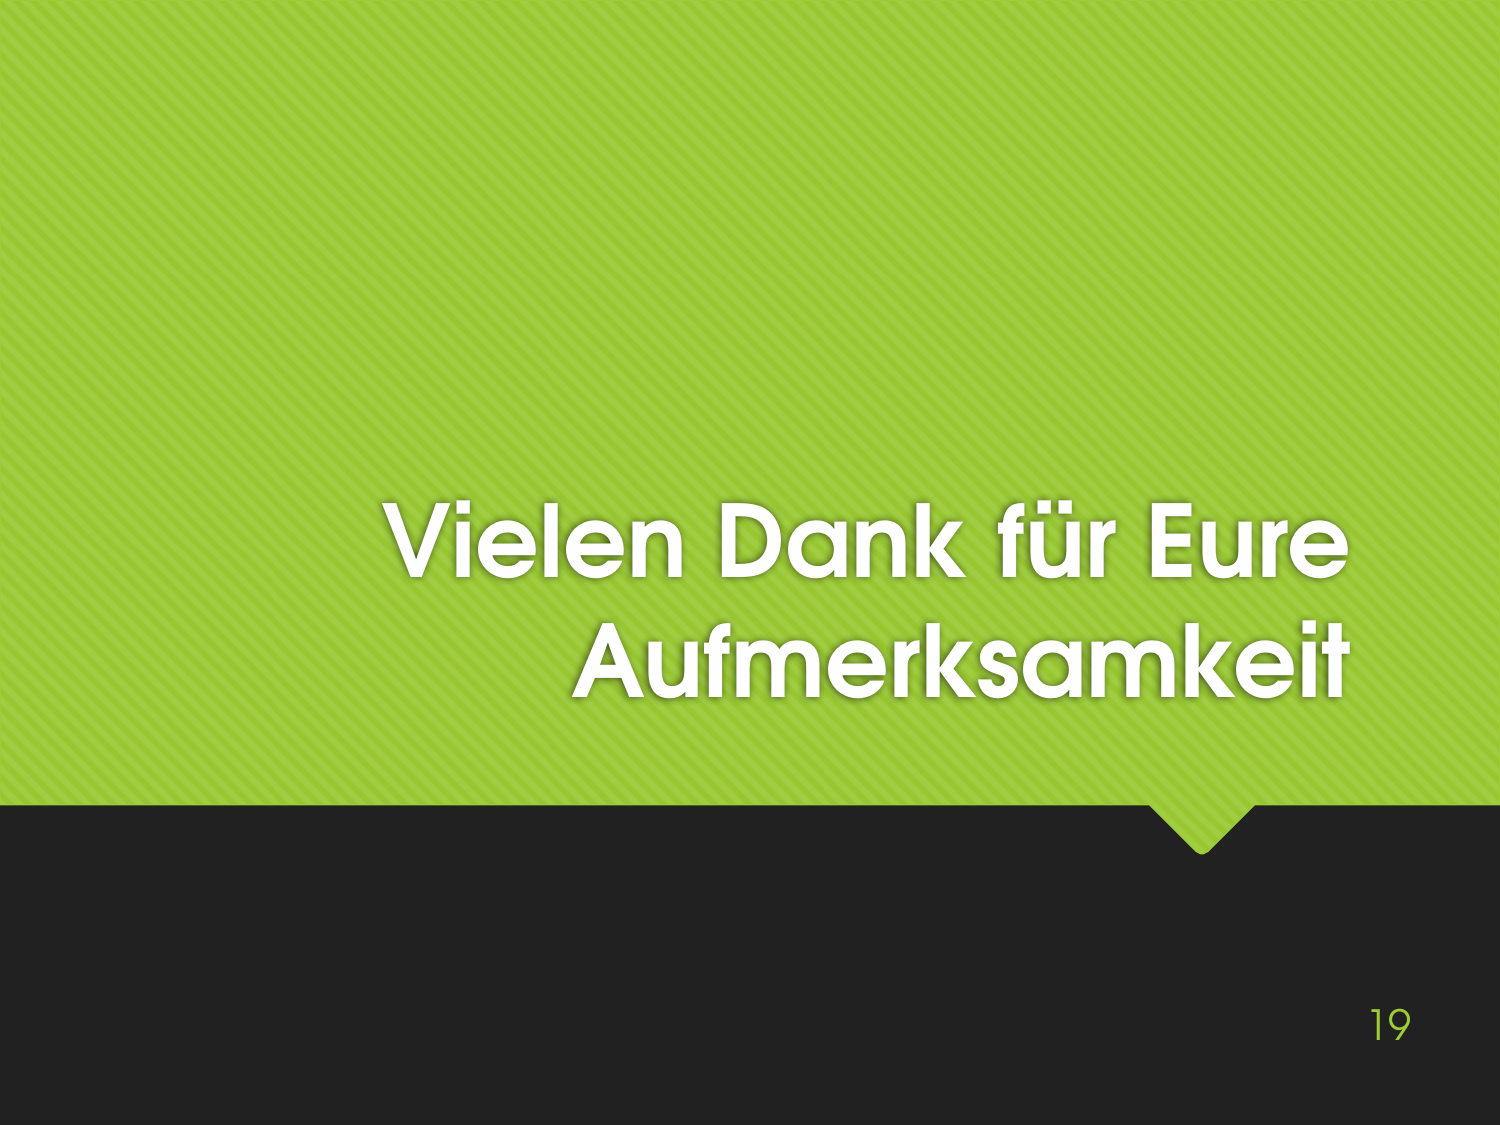

# Vielen Dank für Eure Aufmerksamkeit

19